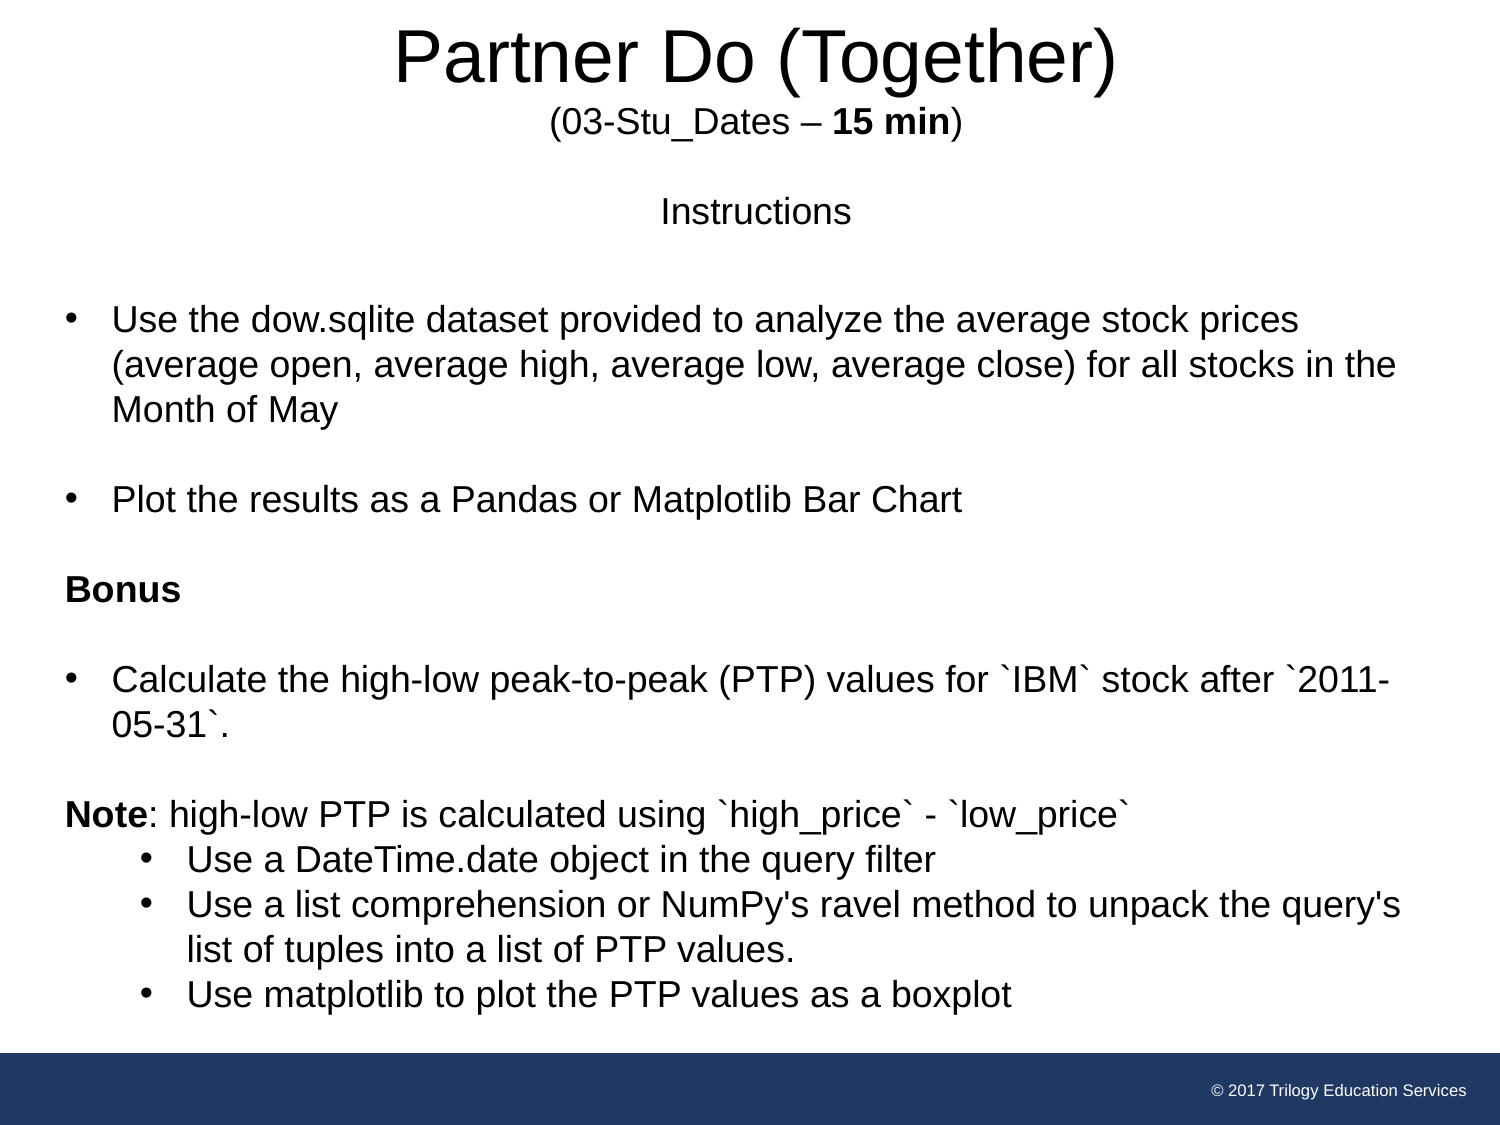

Partner Do (Together)
(03-Stu_Dates – 15 min)
Instructions

Use the dow.sqlite dataset provided to analyze the average stock prices (average open, average high, average low, average close) for all stocks in the Month of May

Plot the results as a Pandas or Matplotlib Bar Chart

Bonus

Calculate the high-low peak-to-peak (PTP) values for `IBM` stock after `2011-05-31`.

Note: high-low PTP is calculated using `high_price` - `low_price`
Use a DateTime.date object in the query filter
Use a list comprehension or NumPy's ravel method to unpack the query's list of tuples into a list of PTP values.
Use matplotlib to plot the PTP values as a boxplot

#